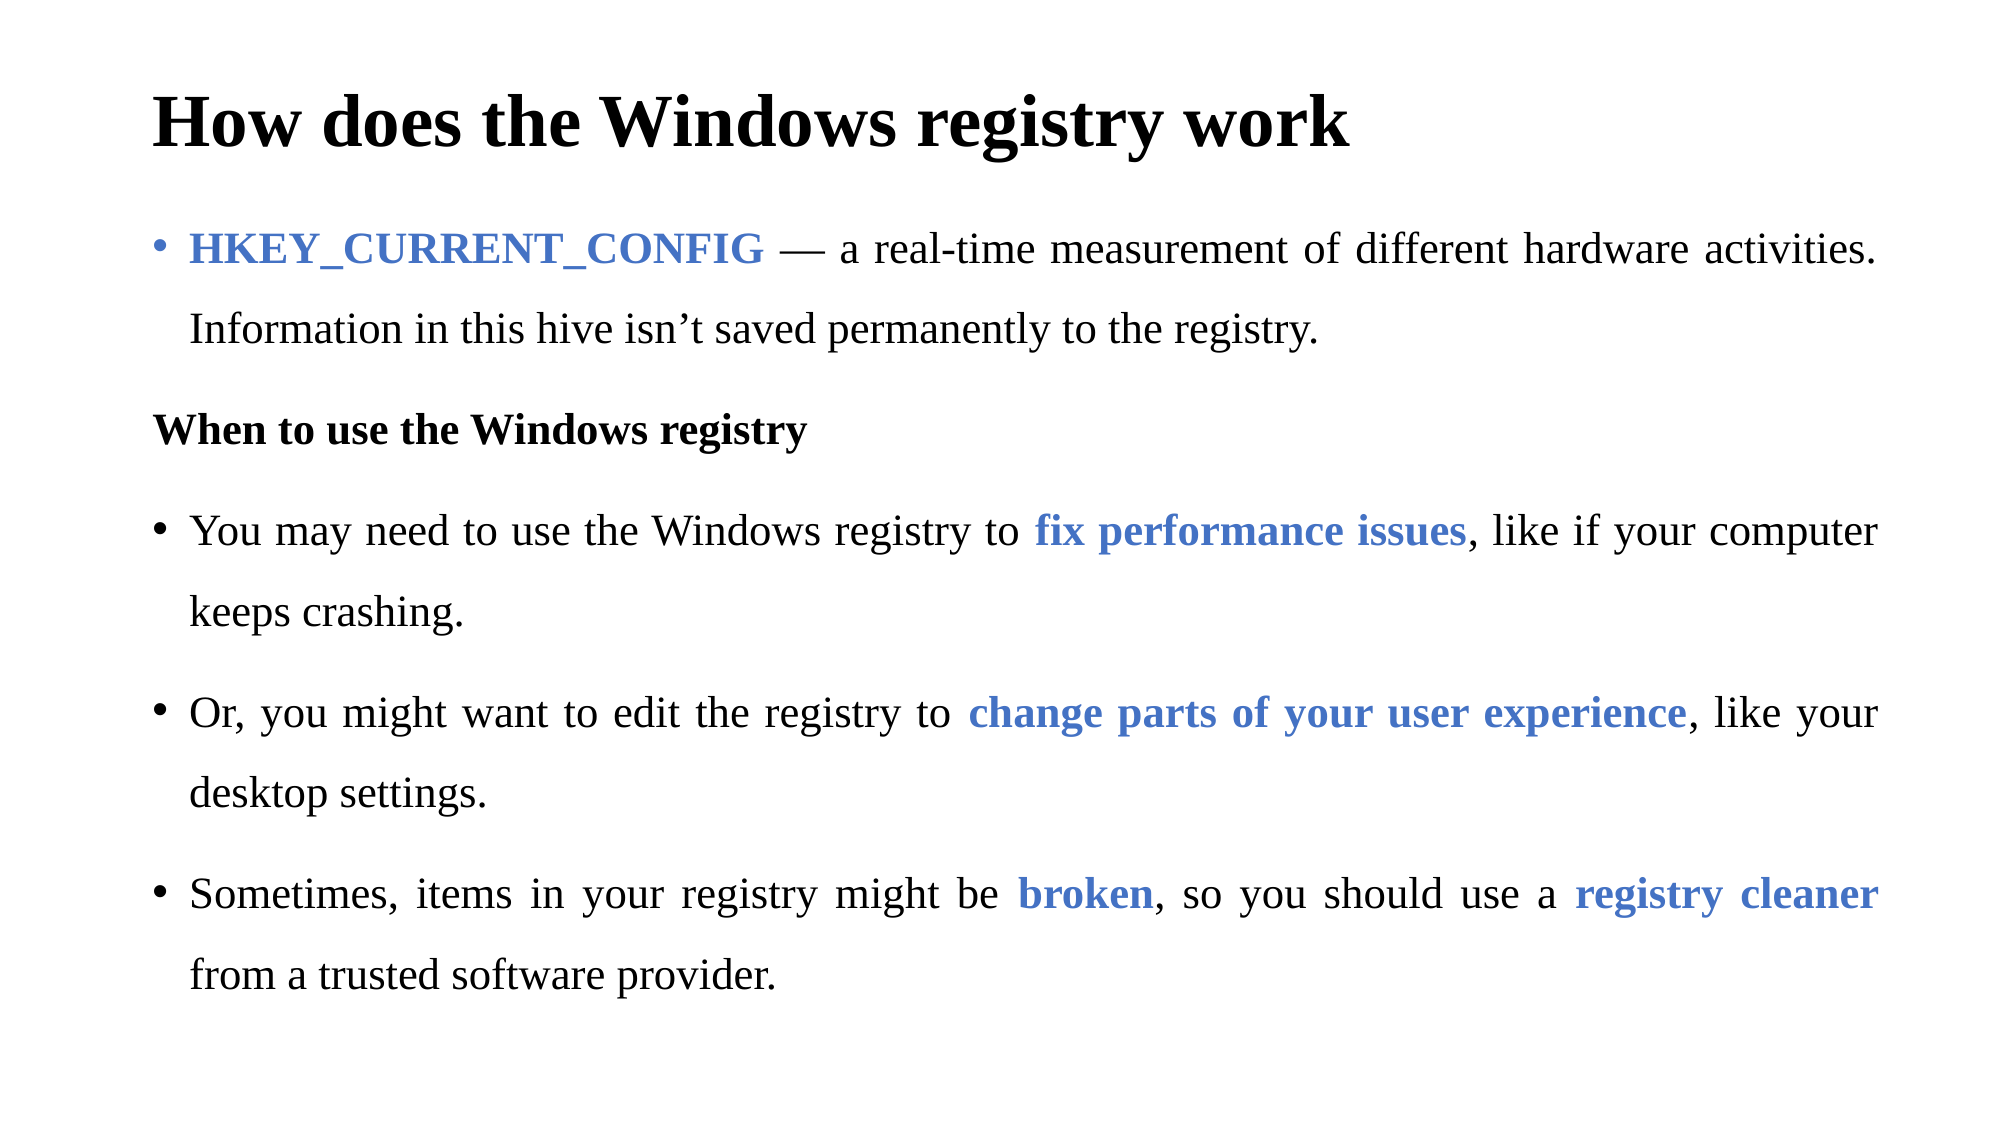

# How does the Windows registry work
HKEY_CURRENT_CONFIG — a real-time measurement of different hardware activities. Information in this hive isn’t saved permanently to the registry.
When to use the Windows registry
You may need to use the Windows registry to fix performance issues, like if your computer keeps crashing.
Or, you might want to edit the registry to change parts of your user experience, like your desktop settings.
Sometimes, items in your registry might be broken, so you should use a registry cleaner from a trusted software provider.